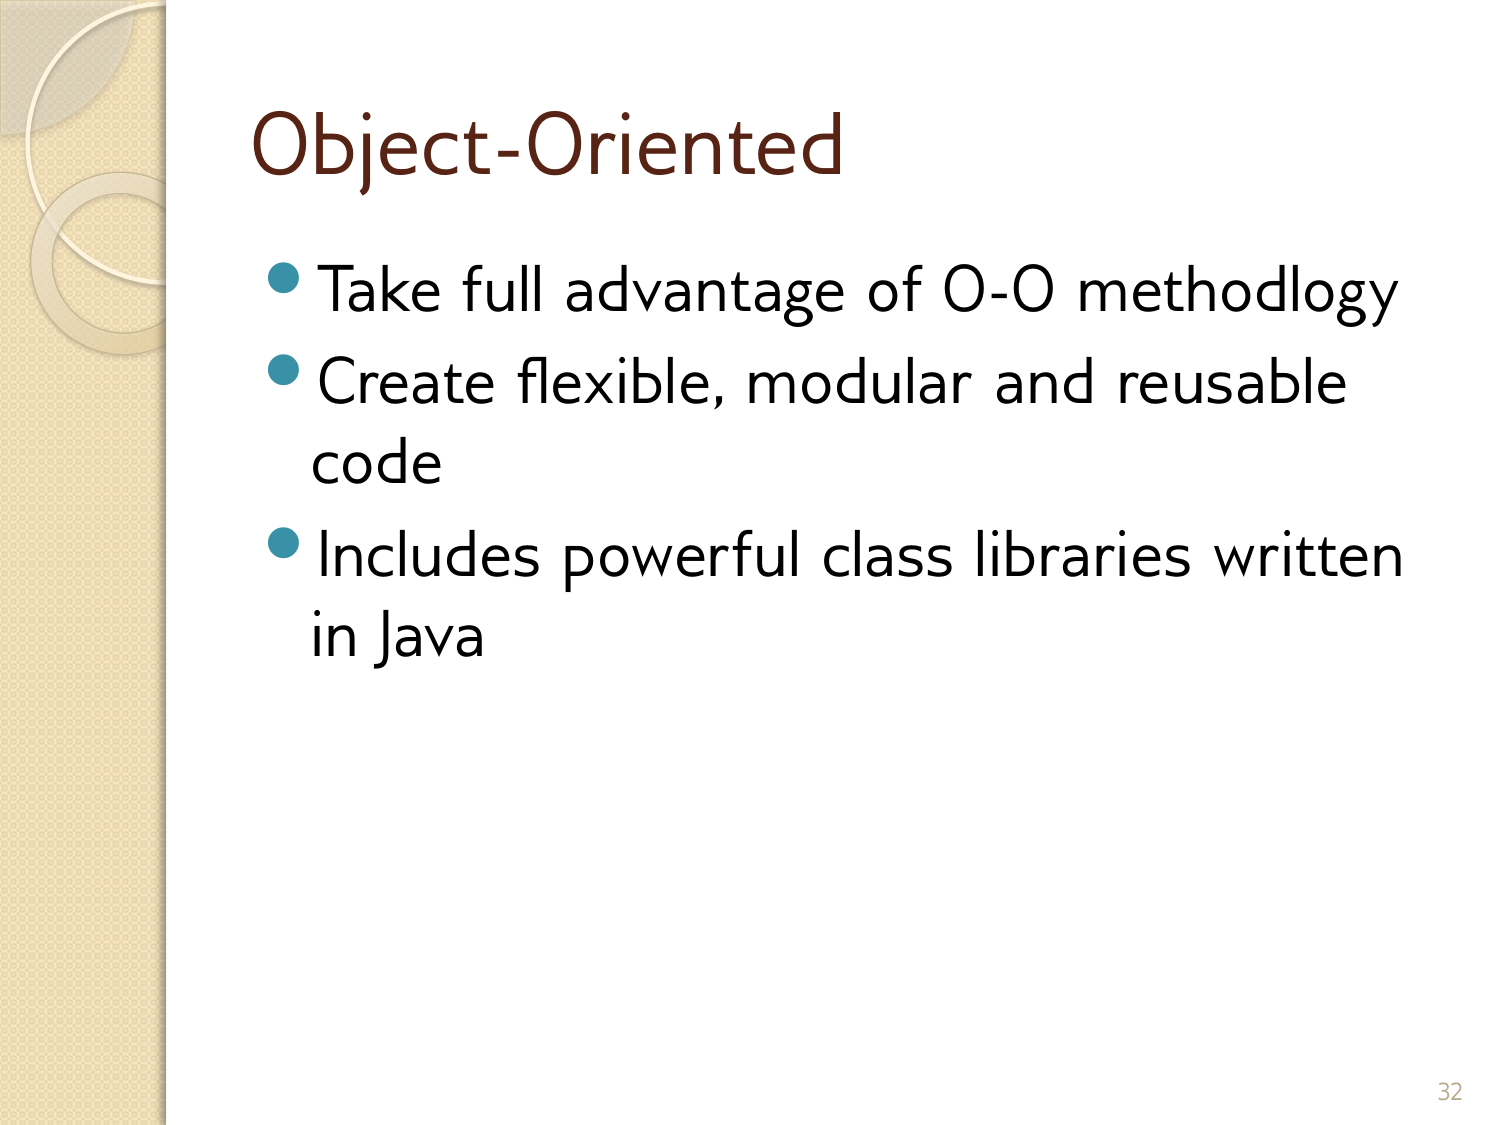

# Object-Oriented
Take full advantage of O-O methodlogy
Create flexible, modular and reusable code
Includes powerful class libraries written in Java
32